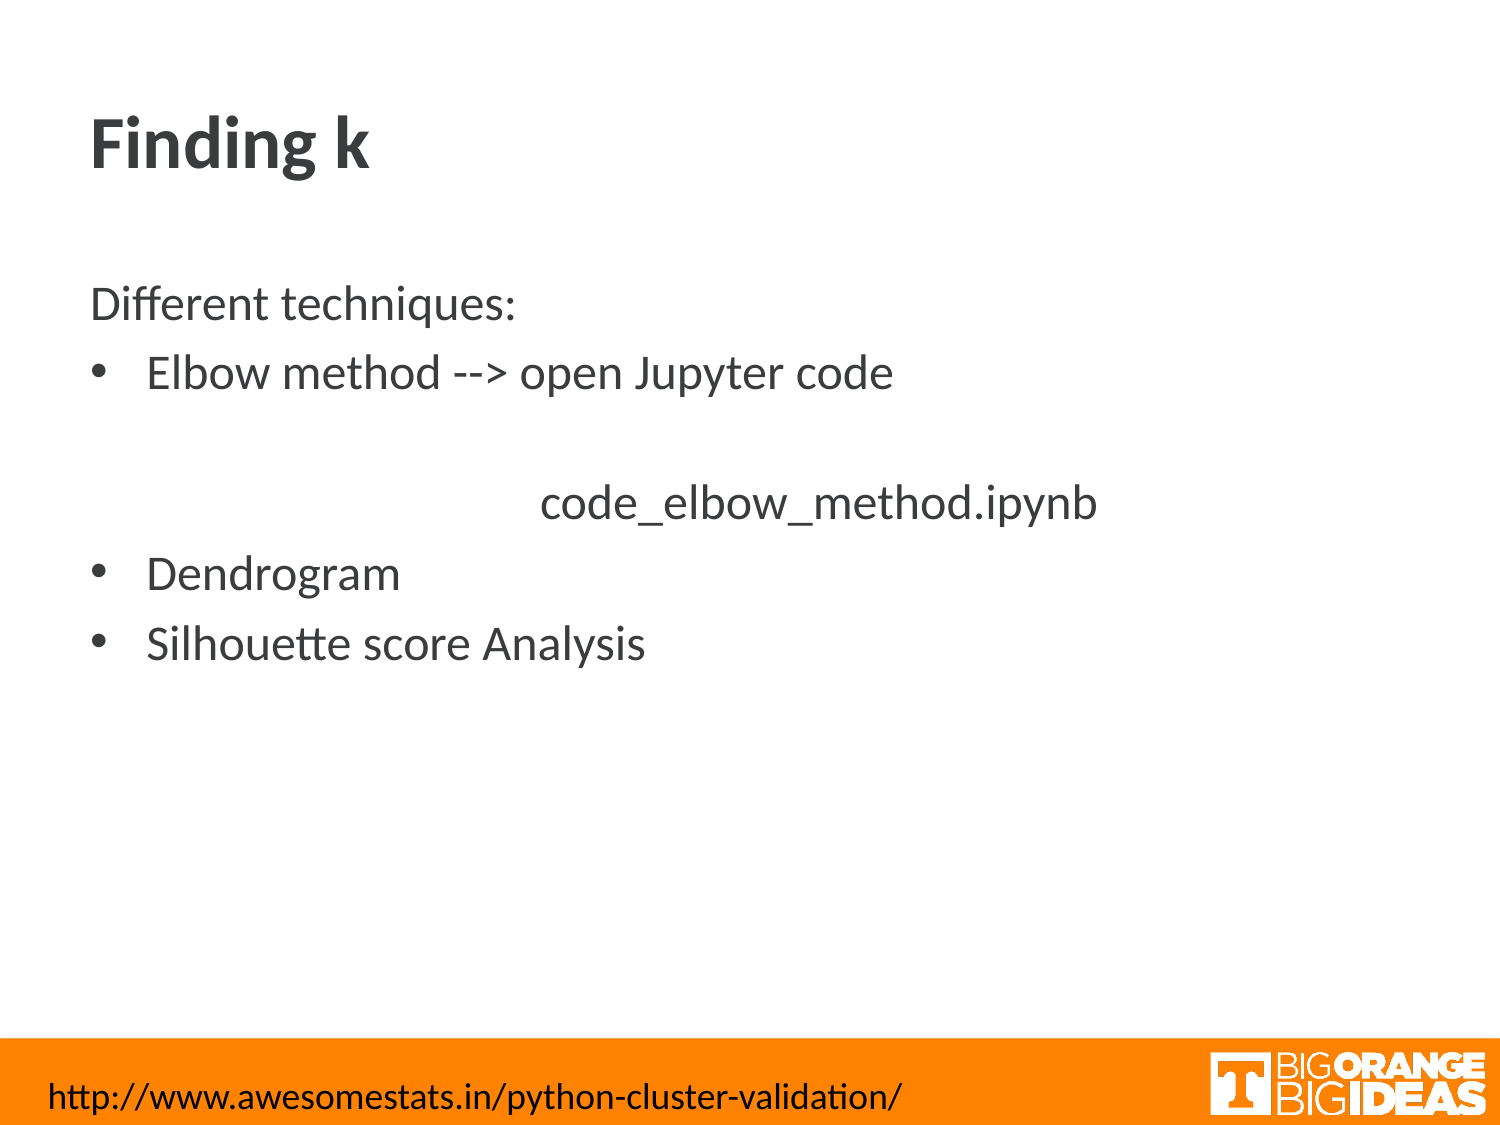

# Finding k
Different techniques:
Elbow method --> open Jupyter code
 			code_elbow_method.ipynb
Dendrogram
Silhouette score Analysis

http://www.awesomestats.in/python-cluster-validation/